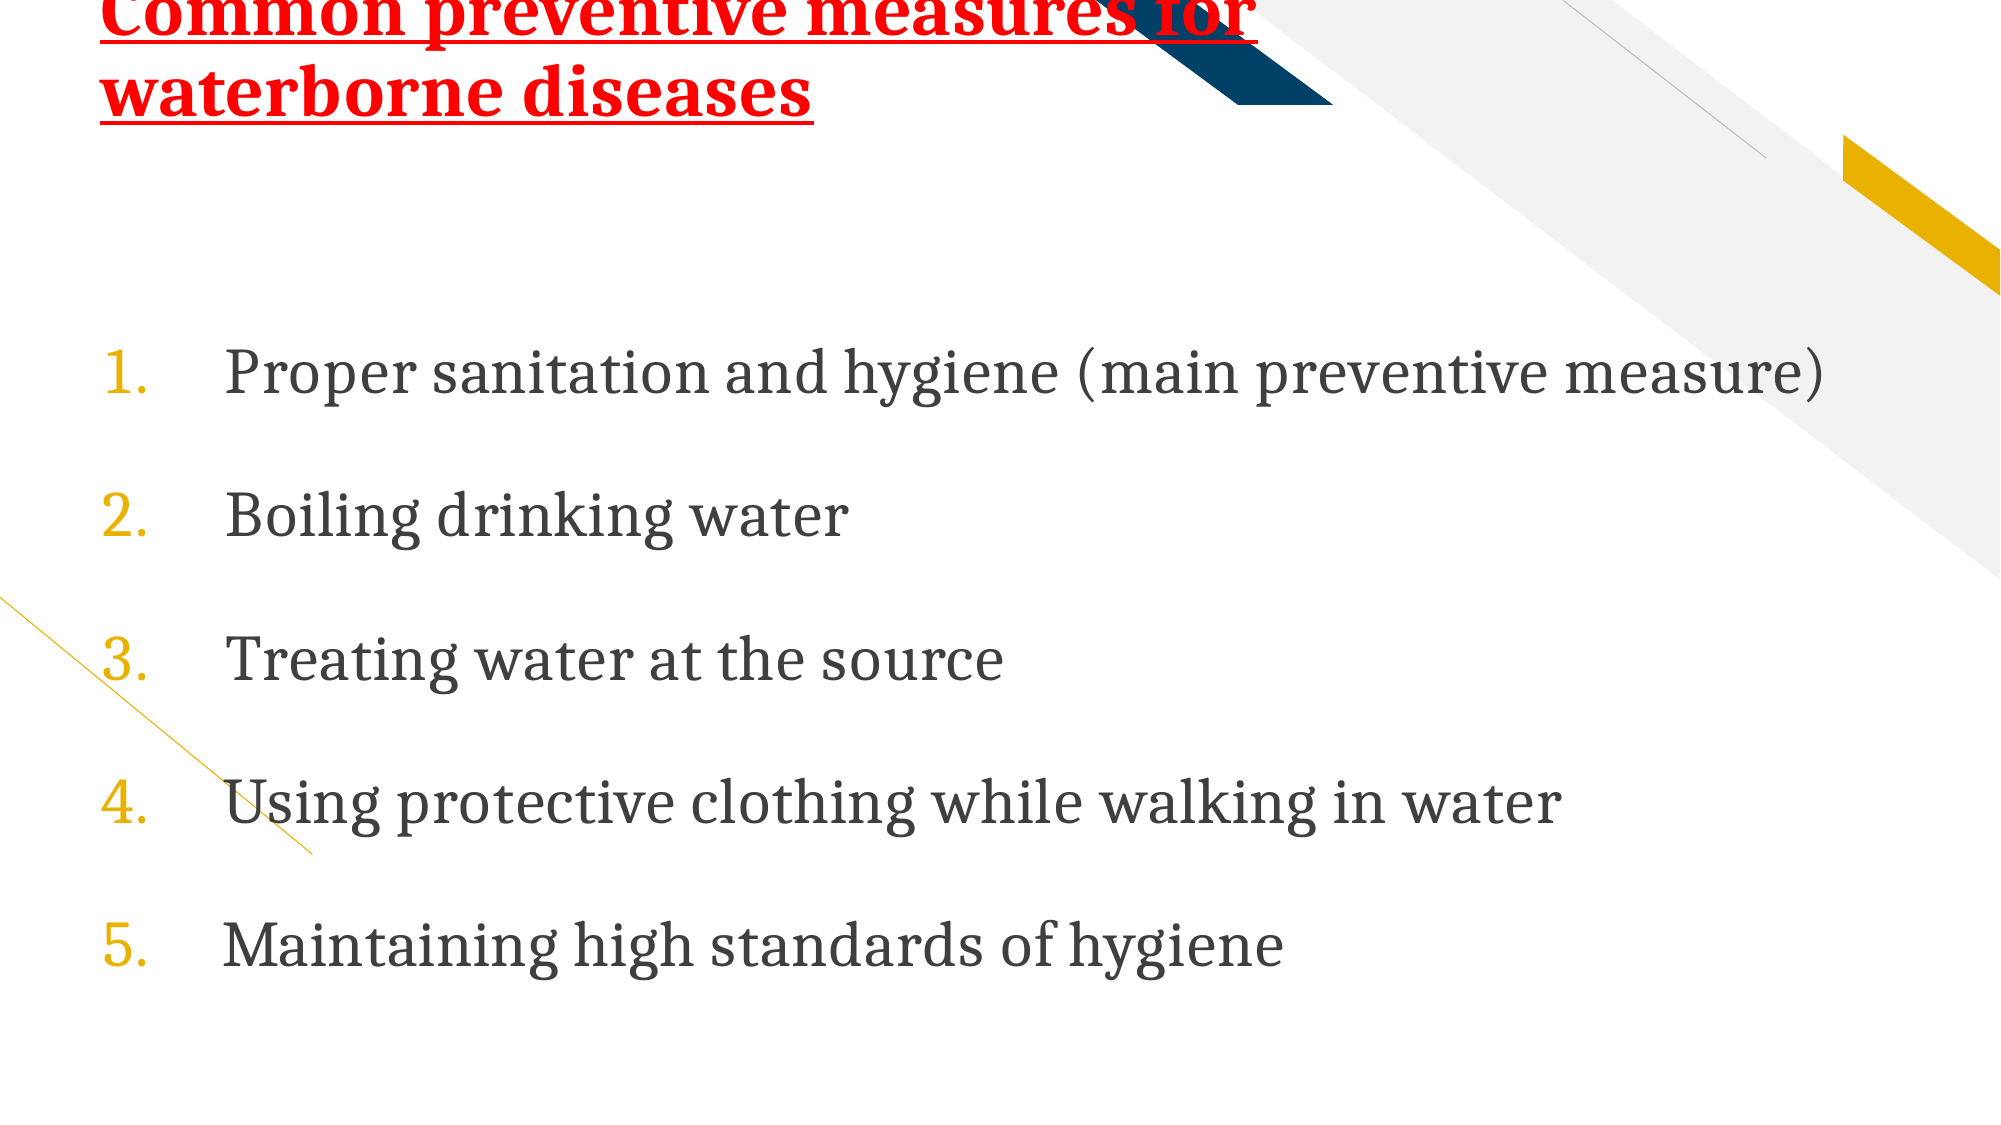

# Common preventive measures for waterborne diseases
Proper sanitation and hygiene (main preventive measure)
Boiling drinking water
Treating water at the source
Using protective clothing while walking in water
Maintaining high standards of hygiene